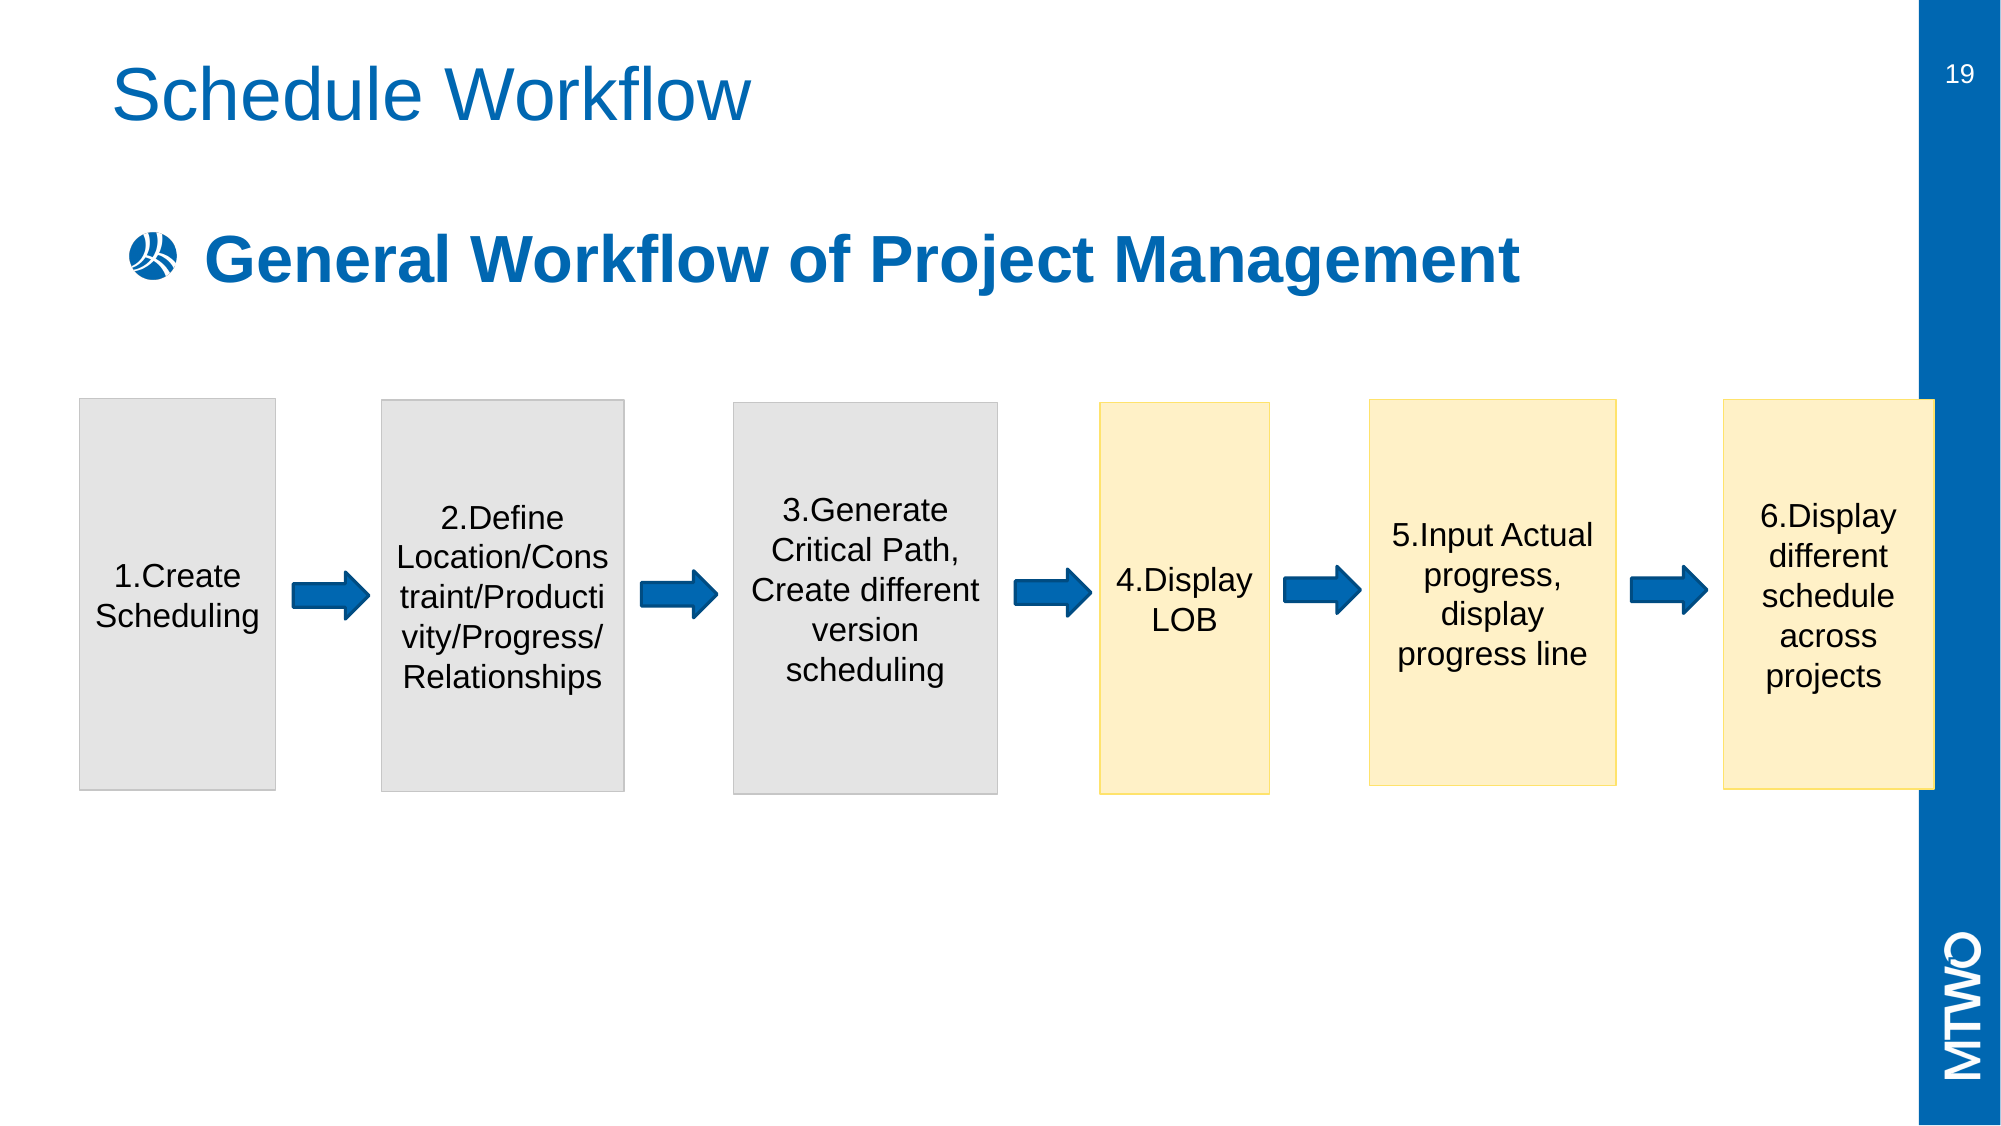

# Schedule Workflow
19
General Workflow of Project Management

1.Create Scheduling
5.Input Actual progress, display progress line
6.Display different schedule across projects
2.Define Location/Constraint/Productivity/Progress/Relationships
4.Display LOB

3.Generate Critical Path, Create different version scheduling